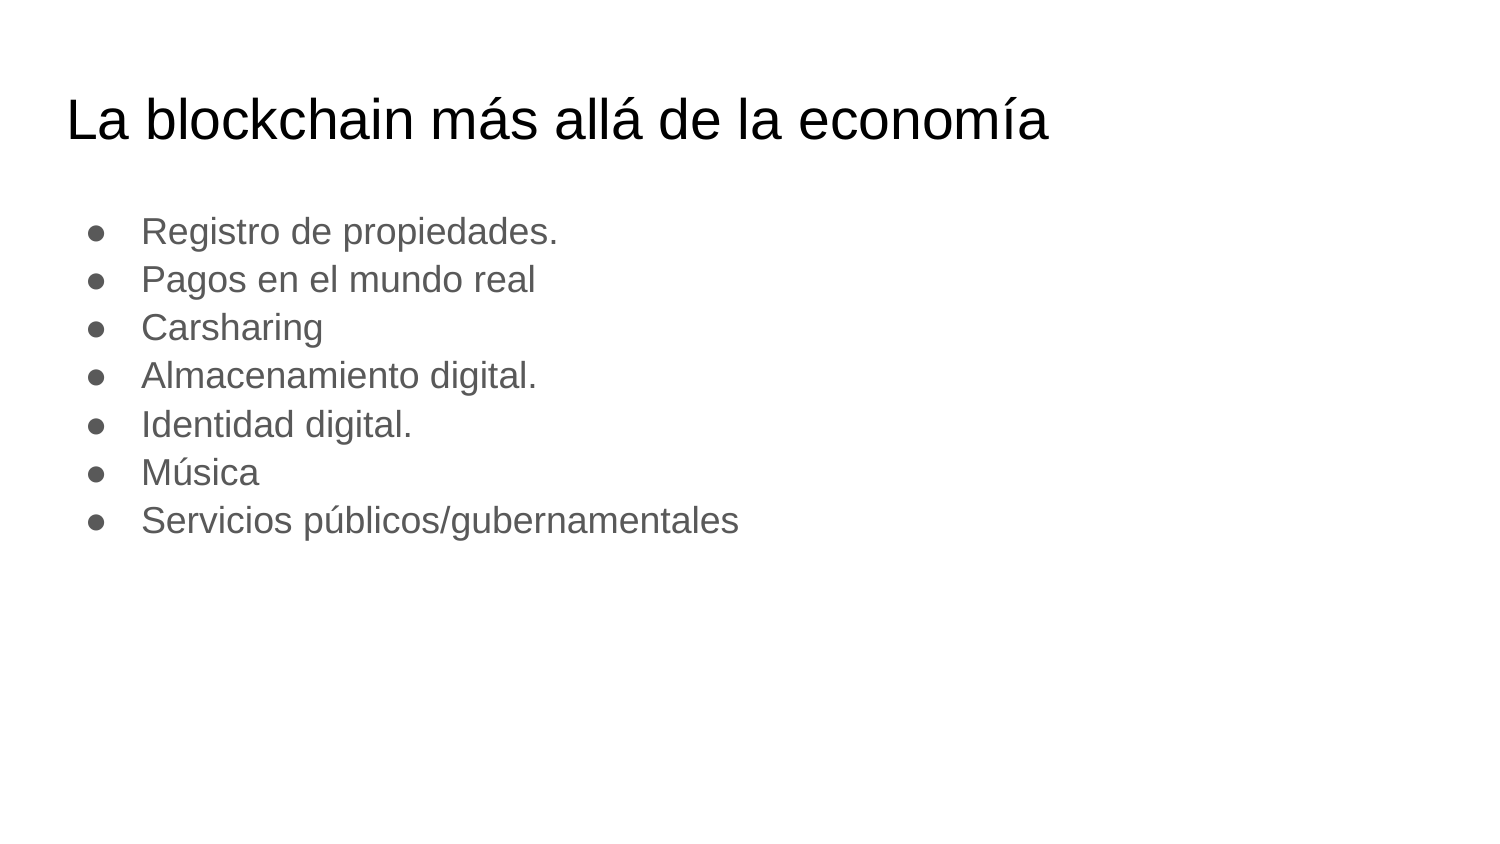

# La blockchain más allá de la economía
Registro de propiedades.
Pagos en el mundo real
Carsharing
Almacenamiento digital.
Identidad digital.
Música
Servicios públicos/gubernamentales